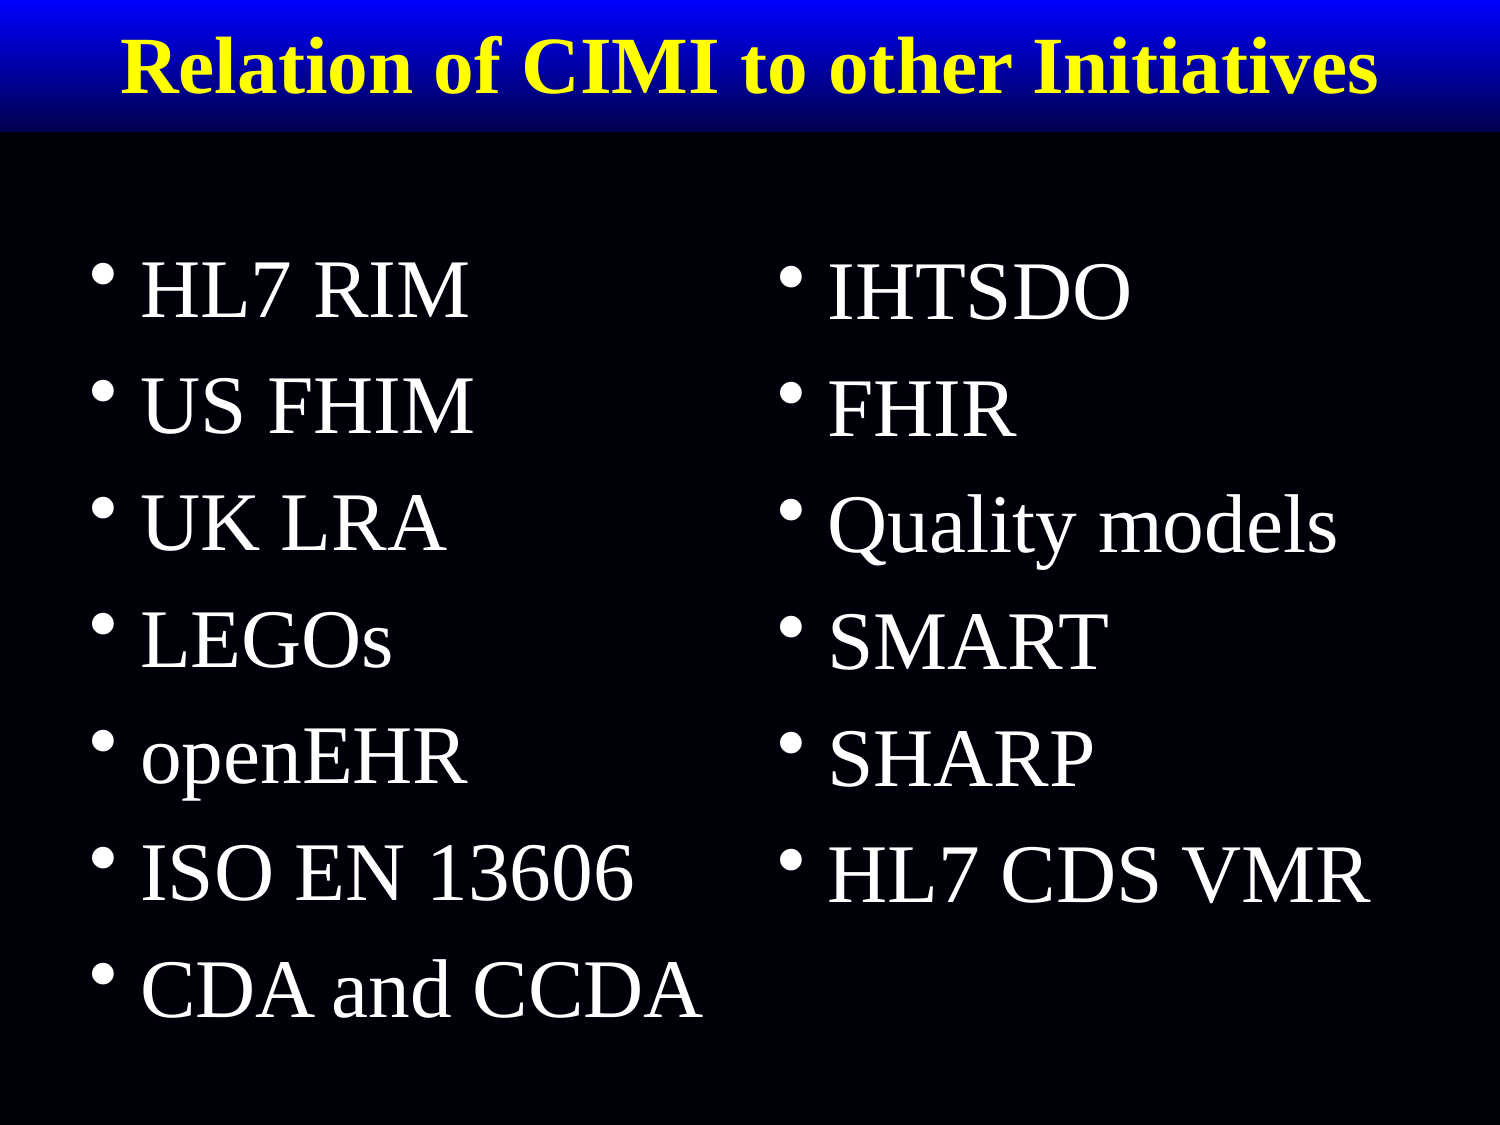

# Relation of CIMI to other Initiatives
HL7 RIM
US FHIM
UK LRA
LEGOs
openEHR
ISO EN 13606
CDA and CCDA

IHTSDO
FHIR
Quality models
SMART
SHARP
HL7 CDS VMR